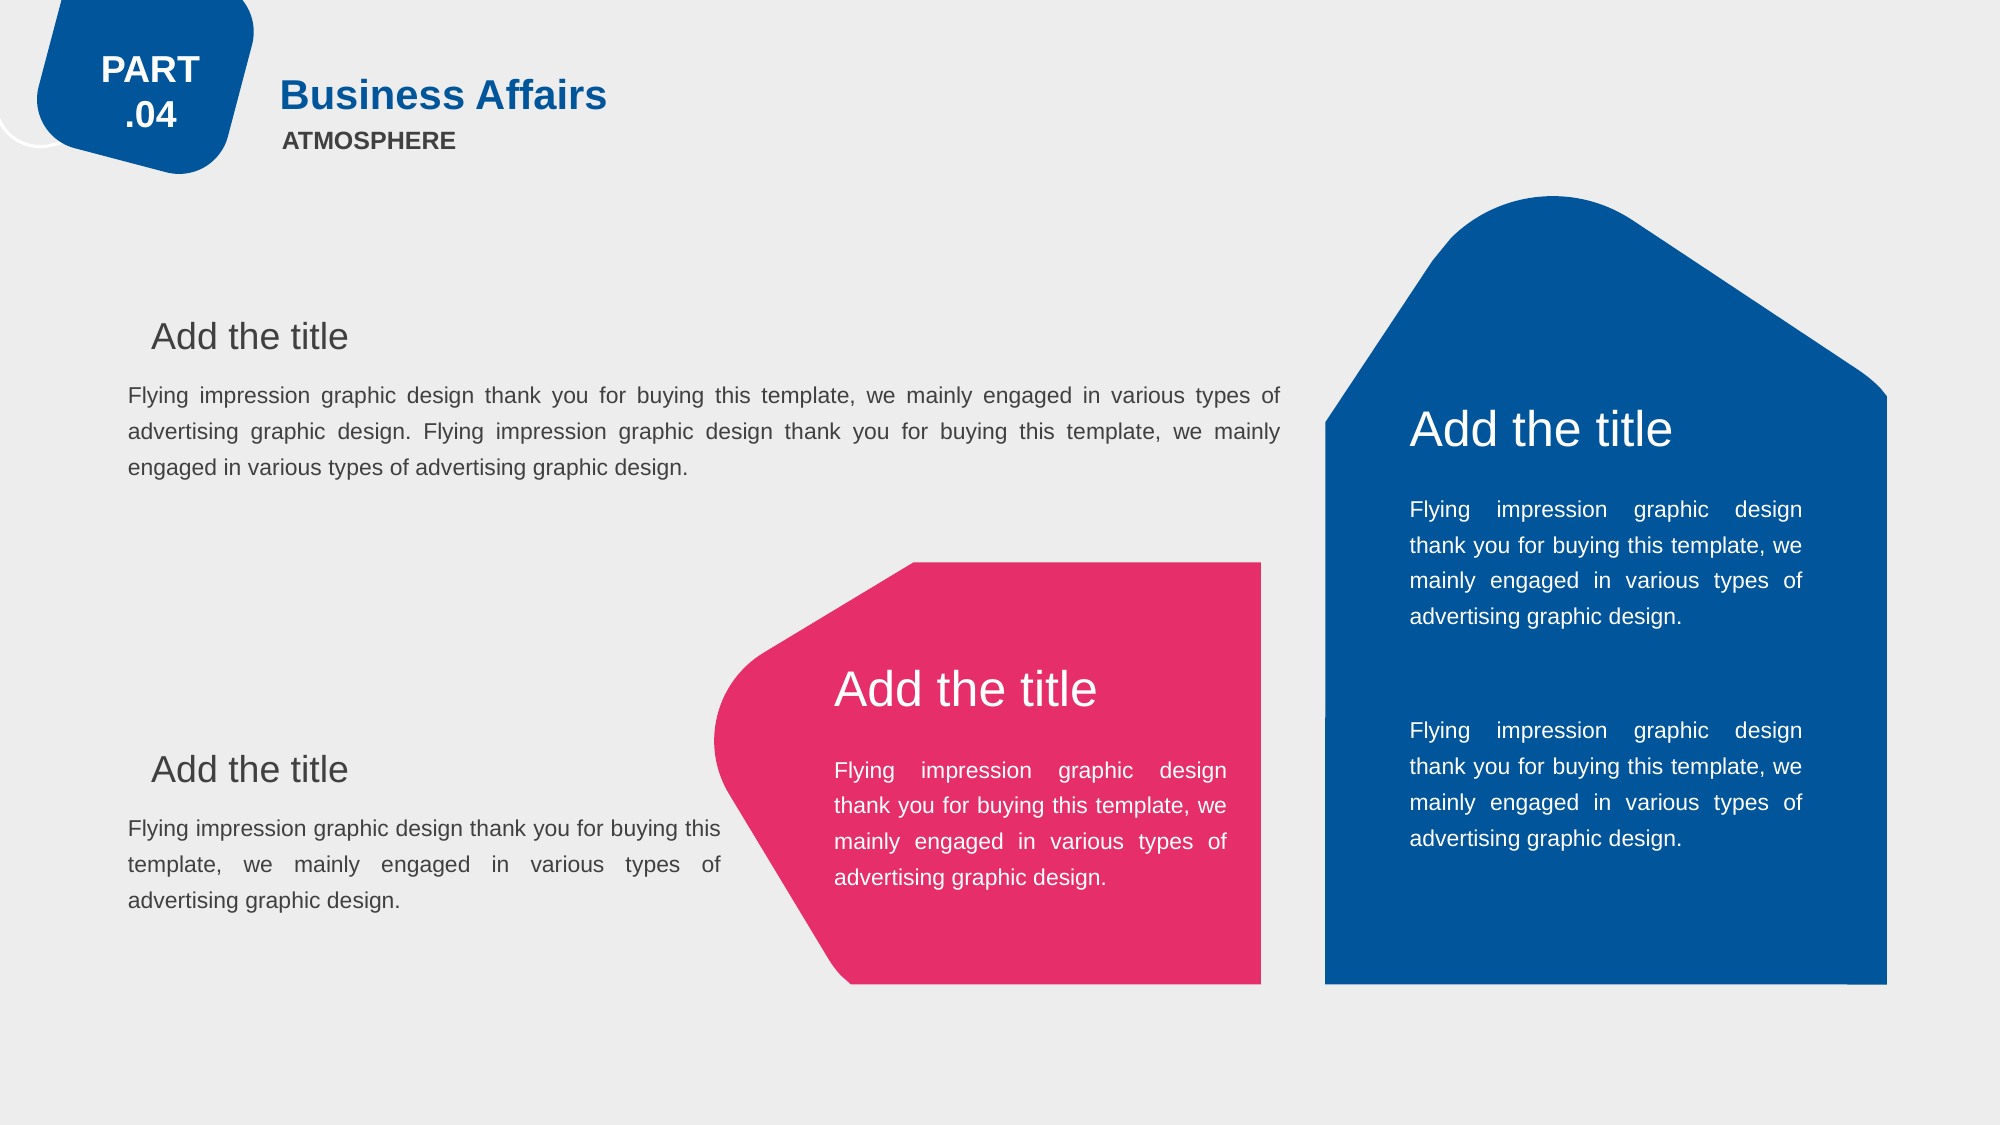

PART
.04
Business Affairs
ATMOSPHERE

Add the title
Flying impression graphic design thank you for buying this template, we mainly engaged in various types of advertising graphic design. Flying impression graphic design thank you for buying this template, we mainly engaged in various types of advertising graphic design.
Add the title
Flying impression graphic design thank you for buying this template, we mainly engaged in various types of advertising graphic design.
Flying impression graphic design thank you for buying this template, we mainly engaged in various types of advertising graphic design.

Add the title
Flying impression graphic design thank you for buying this template, we mainly engaged in various types of advertising graphic design.
Add the title
Flying impression graphic design thank you for buying this template, we mainly engaged in various types of advertising graphic design.